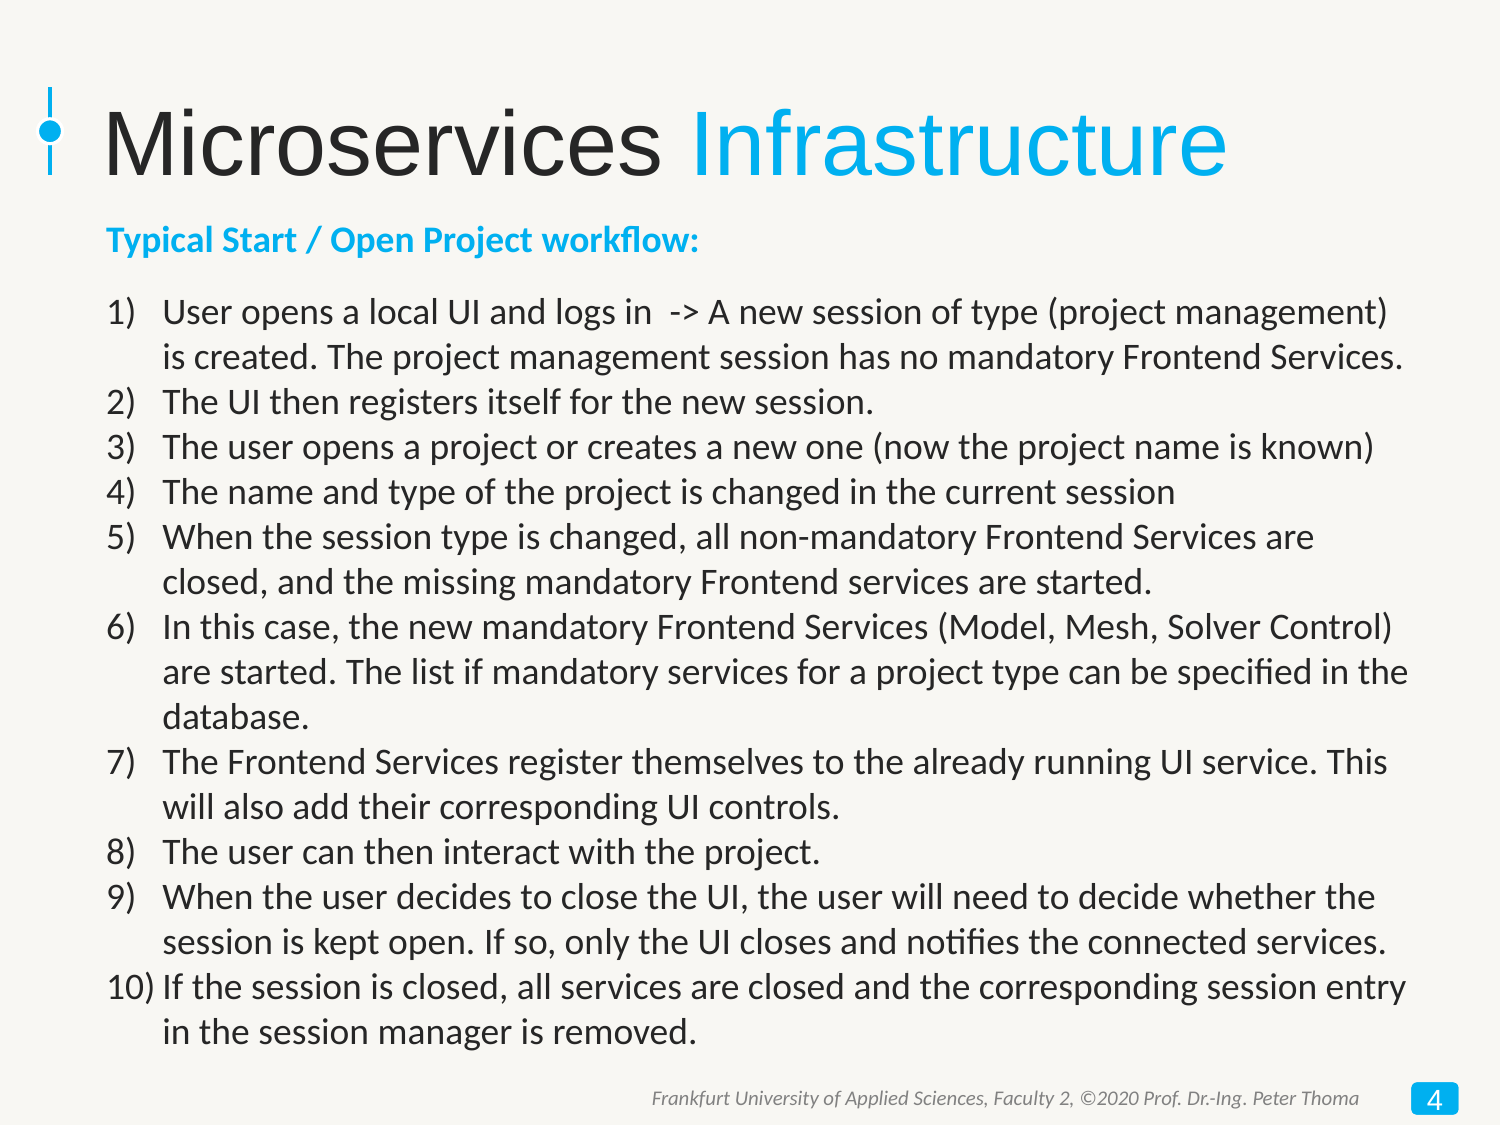

# Microservices Infrastructure
Typical Start / Open Project workflow:

User opens a local UI and logs in  -> A new session of type (project management) is created. The project management session has no mandatory Frontend Services.
The UI then registers itself for the new session.
The user opens a project or creates a new one (now the project name is known)
The name and type of the project is changed in the current session
When the session type is changed, all non-mandatory Frontend Services are closed, and the missing mandatory Frontend services are started.
In this case, the new mandatory Frontend Services (Model, Mesh, Solver Control) are started. The list if mandatory services for a project type can be specified in the database.
The Frontend Services register themselves to the already running UI service. This will also add their corresponding UI controls.
The user can then interact with the project.
When the user decides to close the UI, the user will need to decide whether the session is kept open. If so, only the UI closes and notifies the connected services.
If the session is closed, all services are closed and the corresponding session entry in the session manager is removed.
4